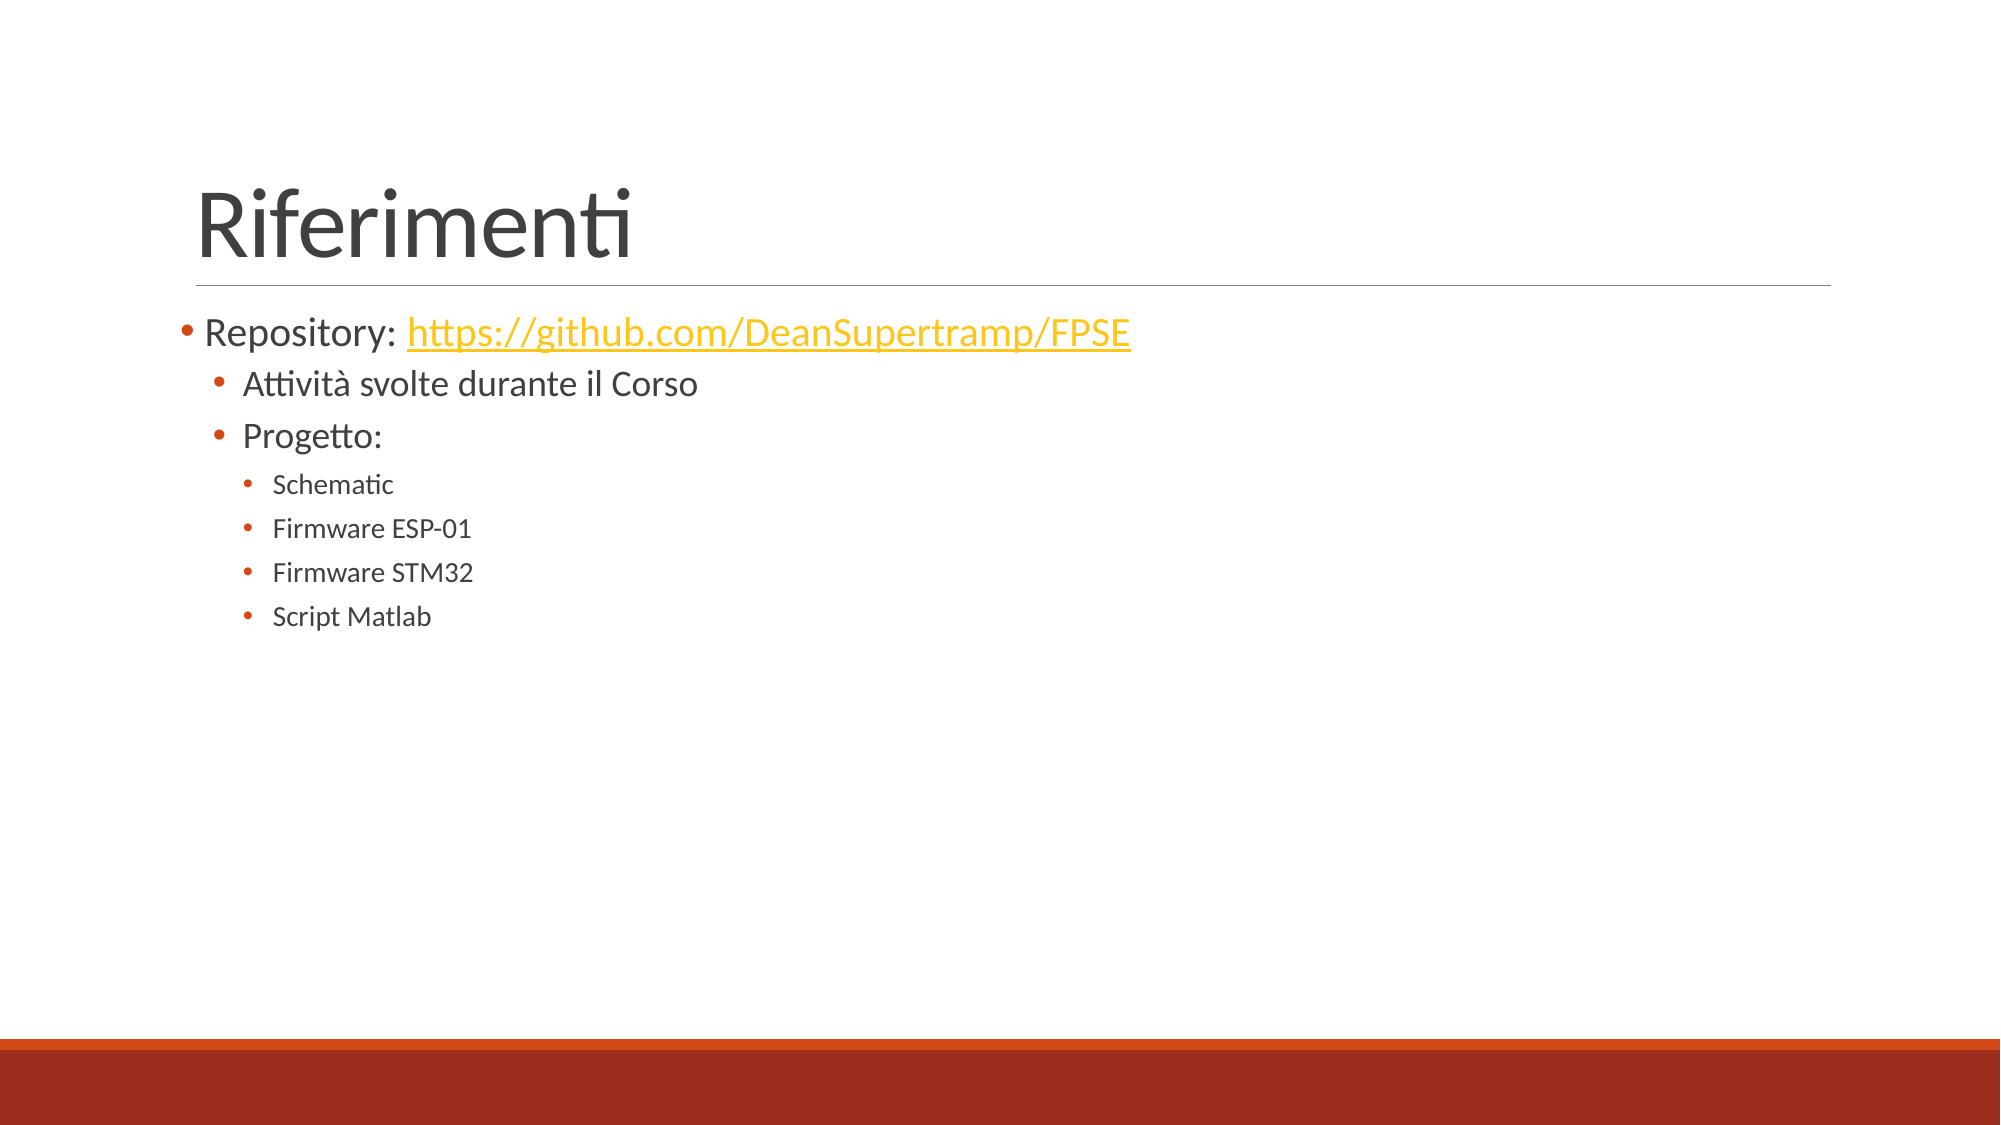

# Riferimenti
 Repository: https://github.com/DeanSupertramp/FPSE
Attività svolte durante il Corso
Progetto:
Schematic
Firmware ESP-01
Firmware STM32
Script Matlab